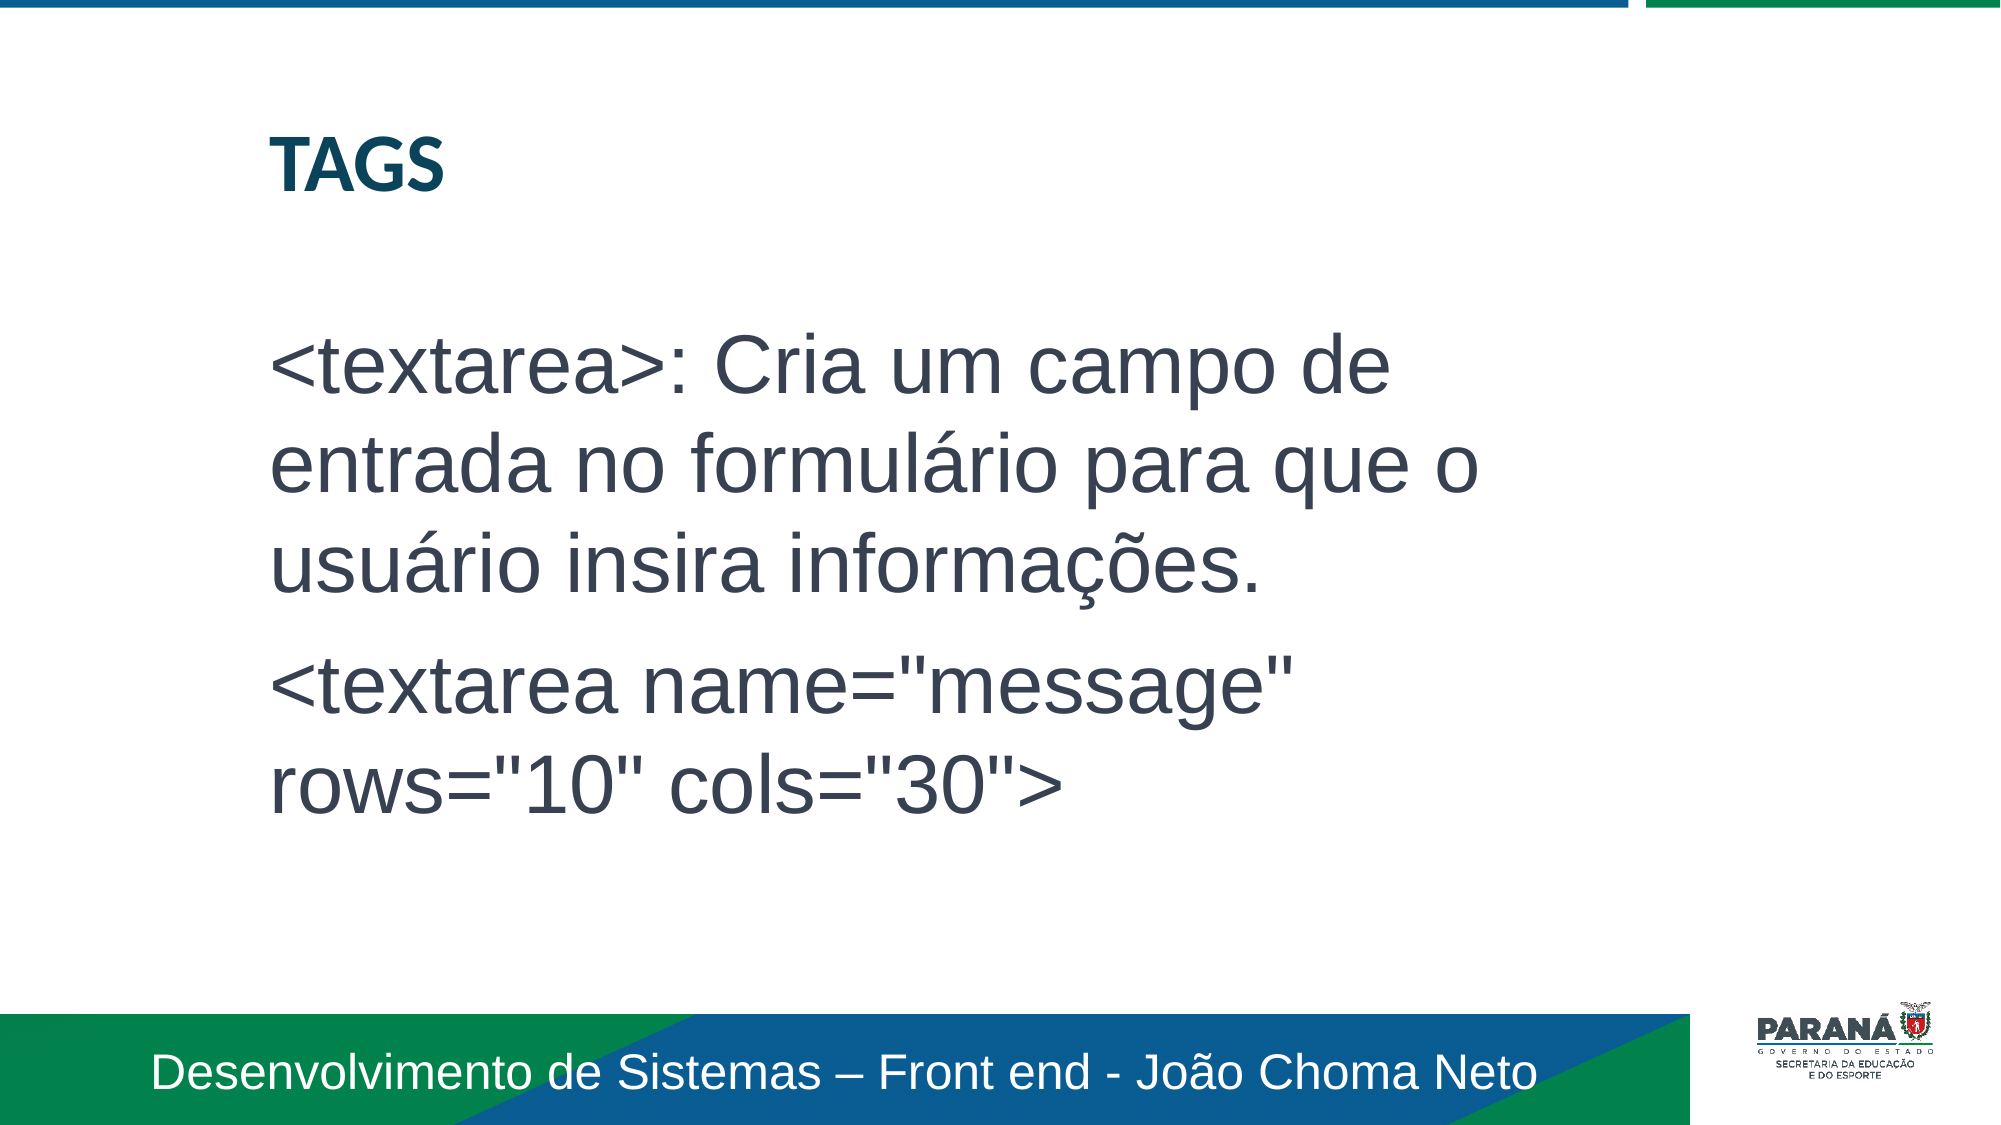

TAGS
<textarea>: Cria um campo de entrada no formulário para que o usuário insira informações.
<textarea name="message" rows="10" cols="30">